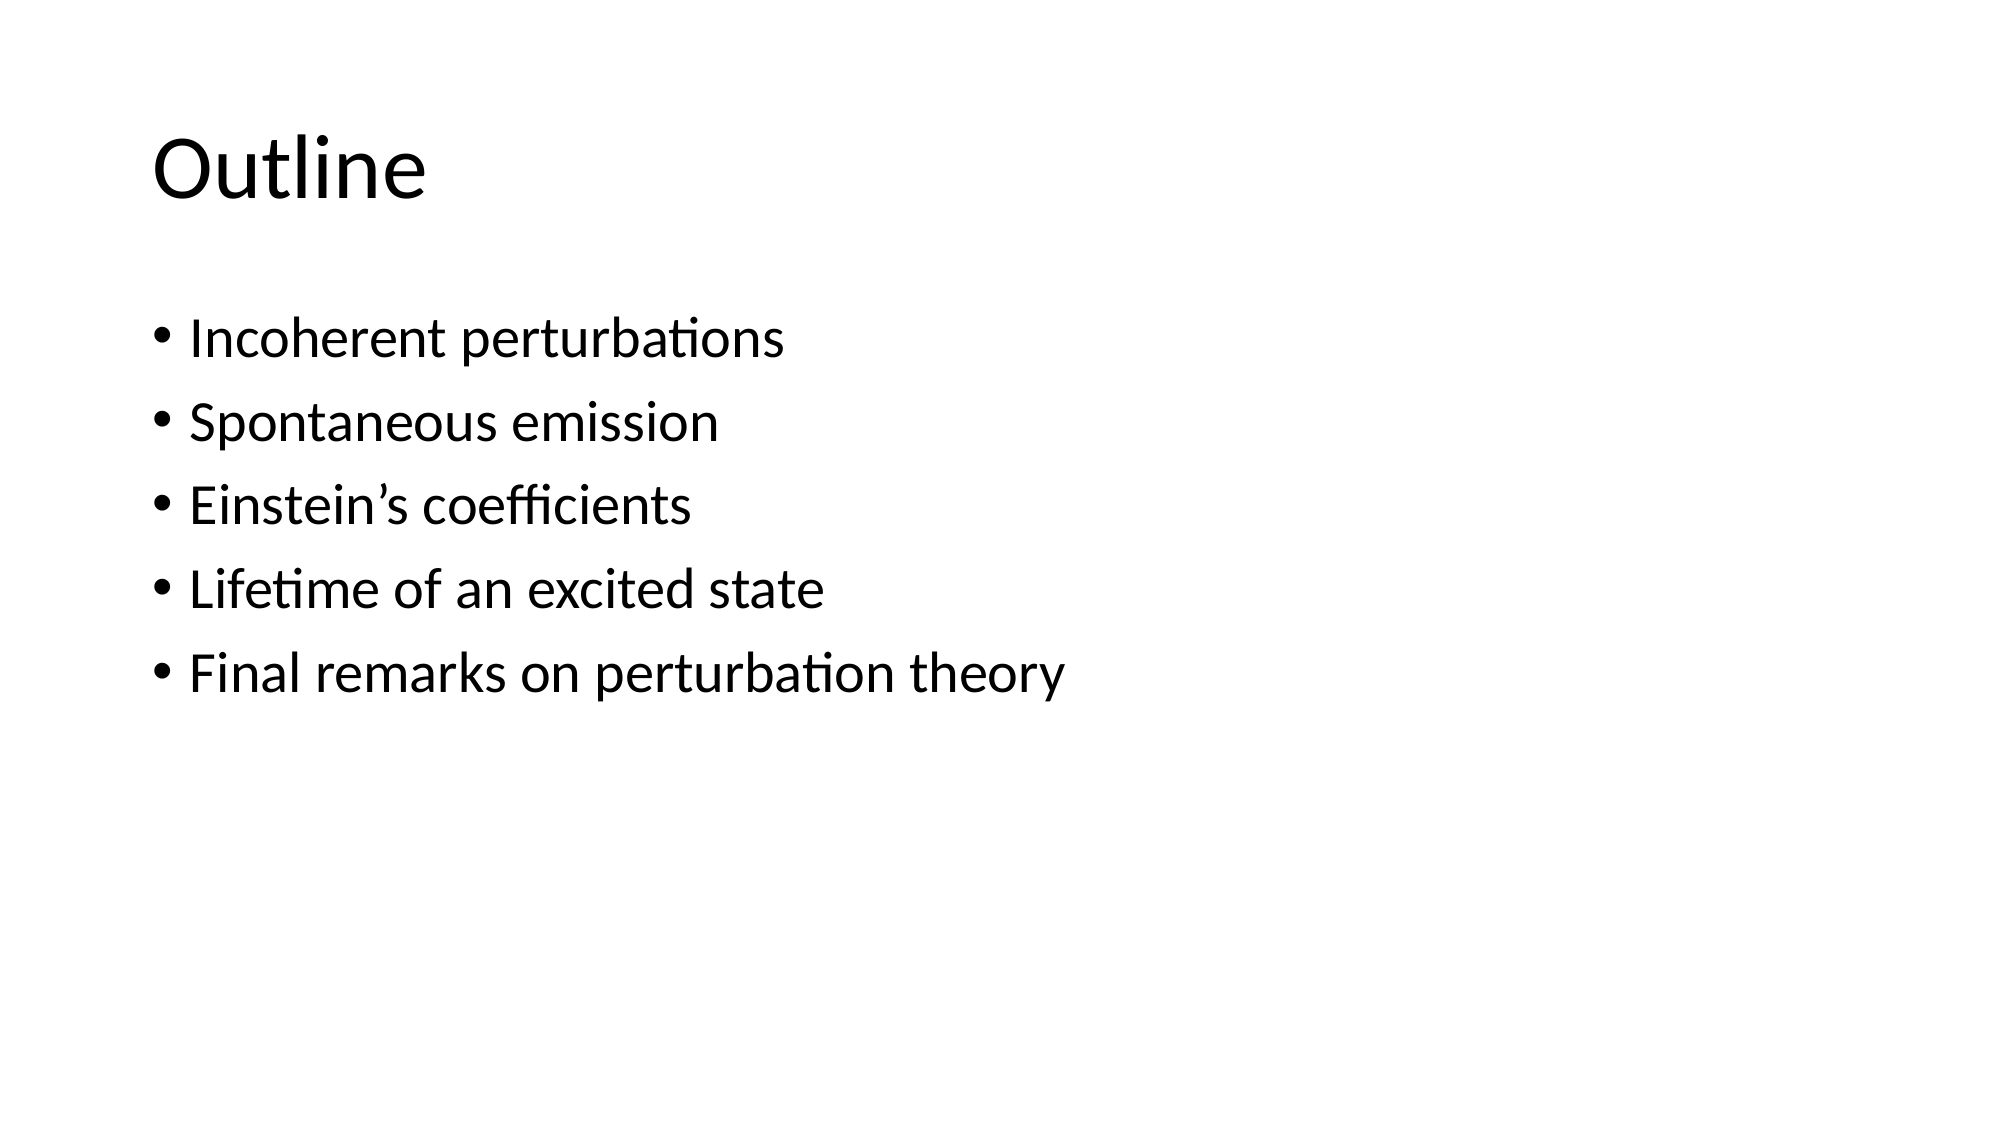

# Outline
Incoherent perturbations
Spontaneous emission
Einstein’s coefficients
Lifetime of an excited state
Final remarks on perturbation theory